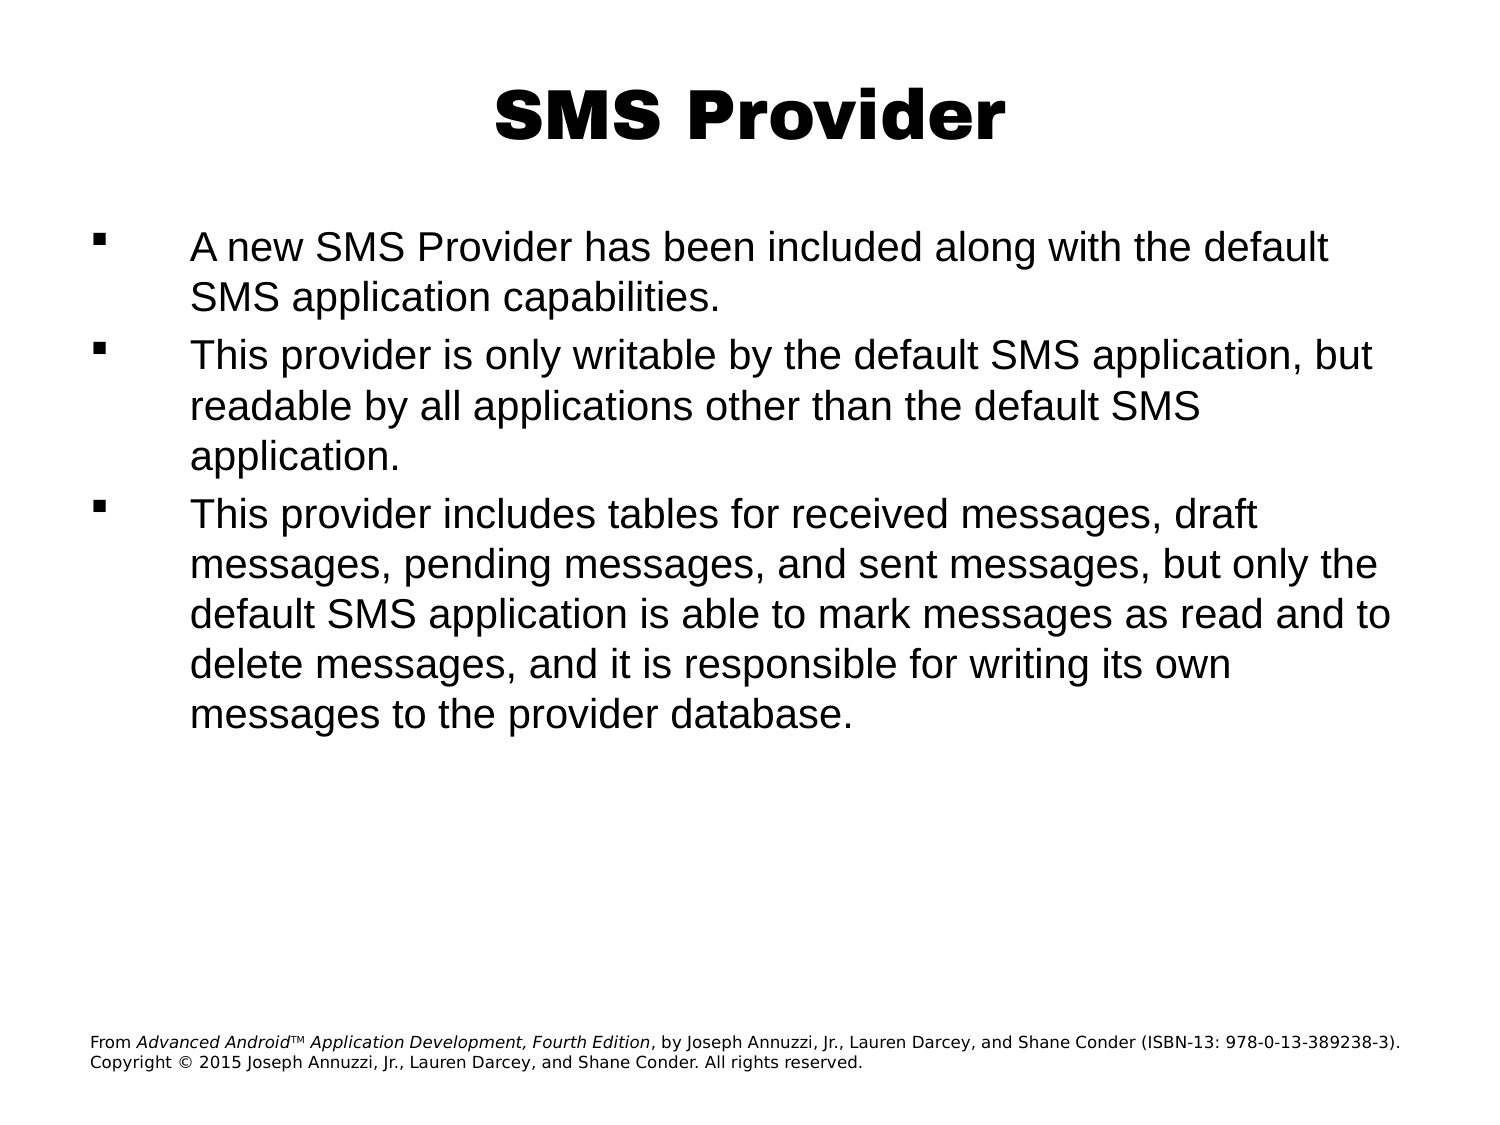

# SMS Provider
A new SMS Provider has been included along with the default SMS application capabilities.
This provider is only writable by the default SMS application, but readable by all applications other than the default SMS application.
This provider includes tables for received messages, draft messages, pending messages, and sent messages, but only the default SMS application is able to mark messages as read and to delete messages, and it is responsible for writing its own messages to the provider database.
From Advanced AndroidTM Application Development, Fourth Edition, by Joseph Annuzzi, Jr., Lauren Darcey, and Shane Conder (ISBN-13: 978-0-13-389238-3). Copyright © 2015 Joseph Annuzzi, Jr., Lauren Darcey, and Shane Conder. All rights reserved.